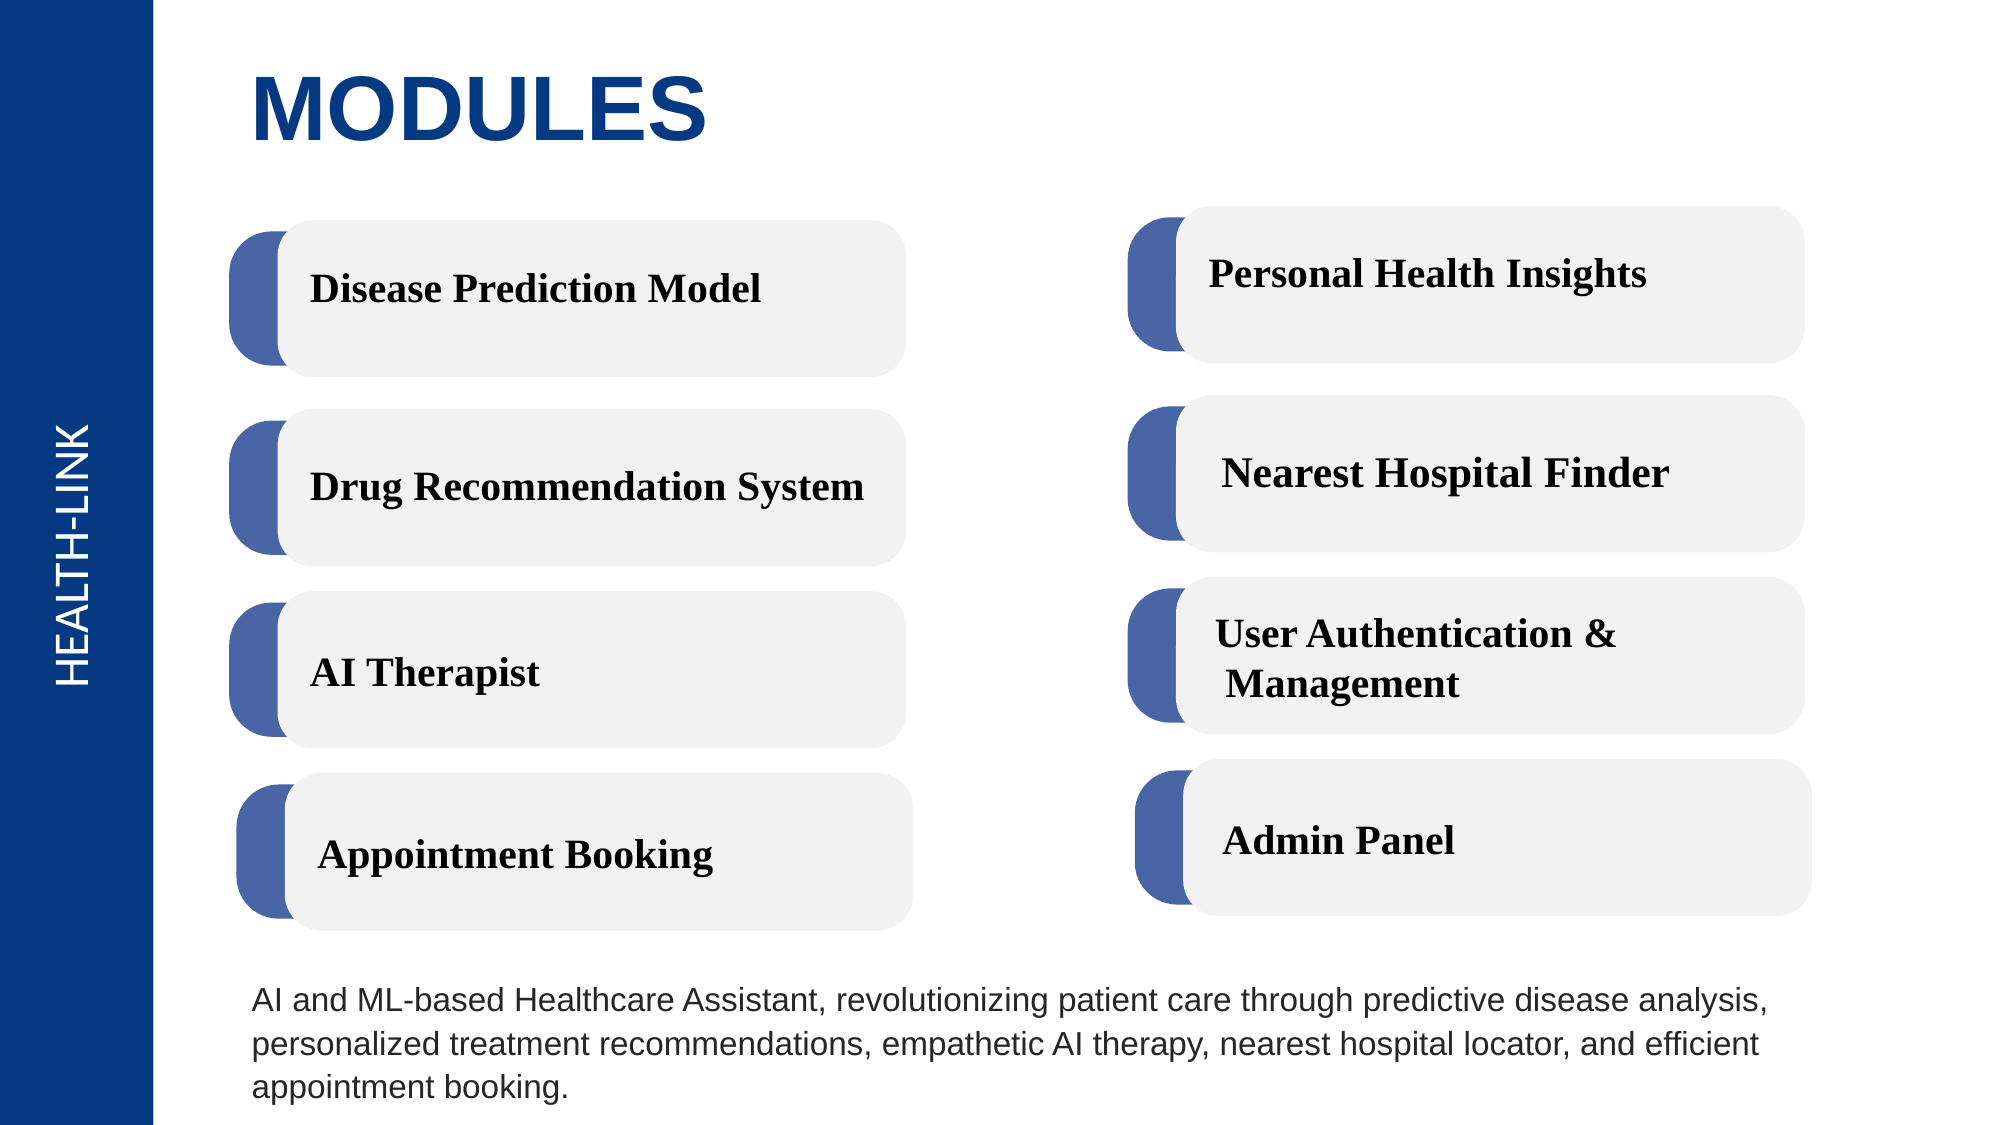

# MODULES

Personal Health Insights
Disease Prediction Model

Nearest Hospital Finder
Drug Recommendation System
HEALTH-LINK

User Authentication &
 Management
AI Therapist

Admin Panel
Appointment Booking
AI and ML-based Healthcare Assistant, revolutionizing patient care through predictive disease analysis, personalized treatment recommendations, empathetic AI therapy, nearest hospital locator, and efficient appointment booking.